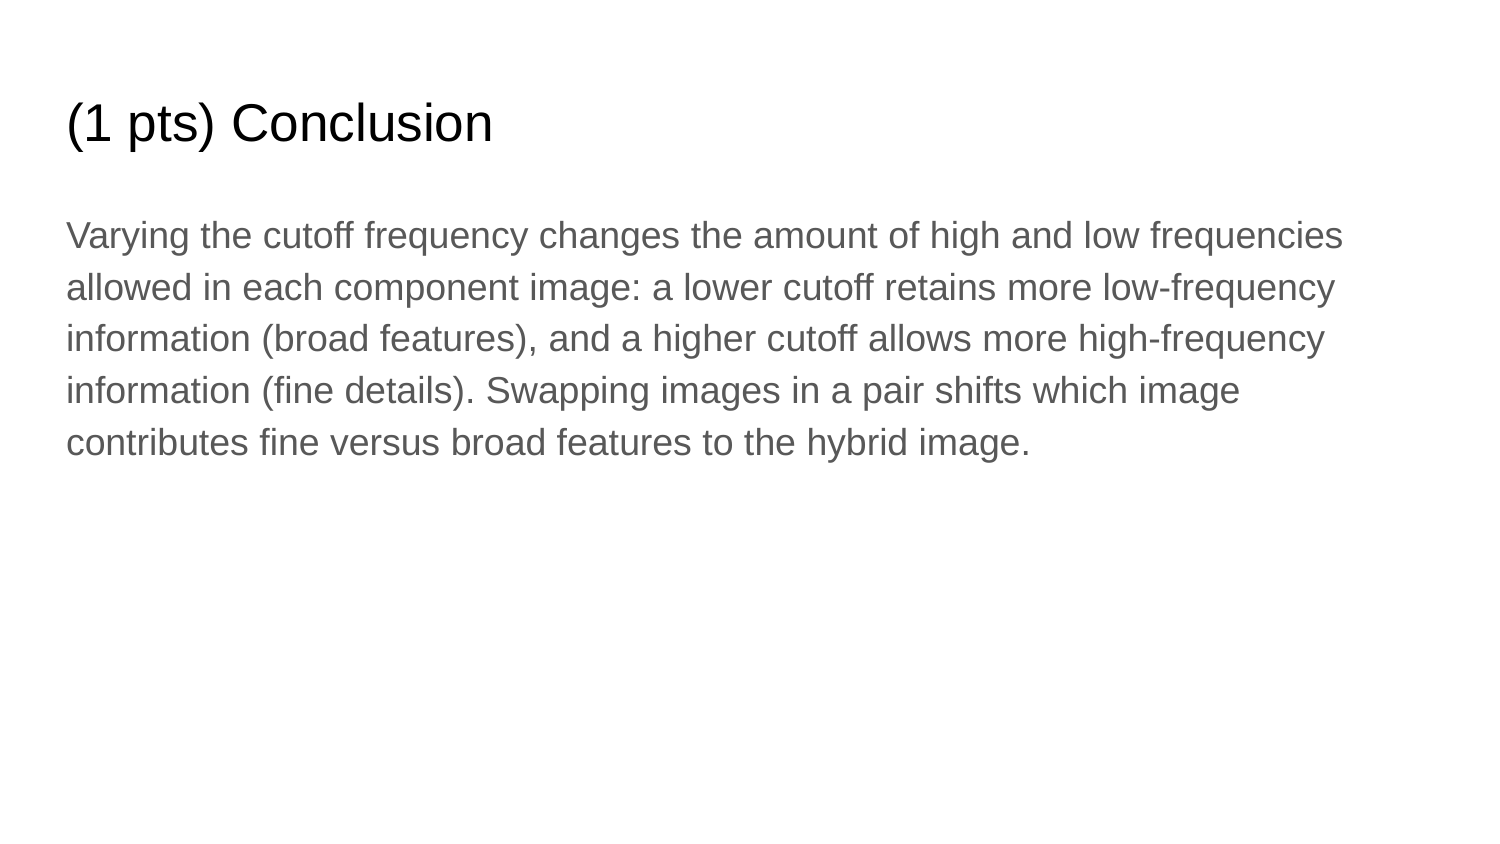

# (1 pts) Conclusion
Varying the cutoff frequency changes the amount of high and low frequencies allowed in each component image: a lower cutoff retains more low-frequency information (broad features), and a higher cutoff allows more high-frequency information (fine details). Swapping images in a pair shifts which image contributes fine versus broad features to the hybrid image.